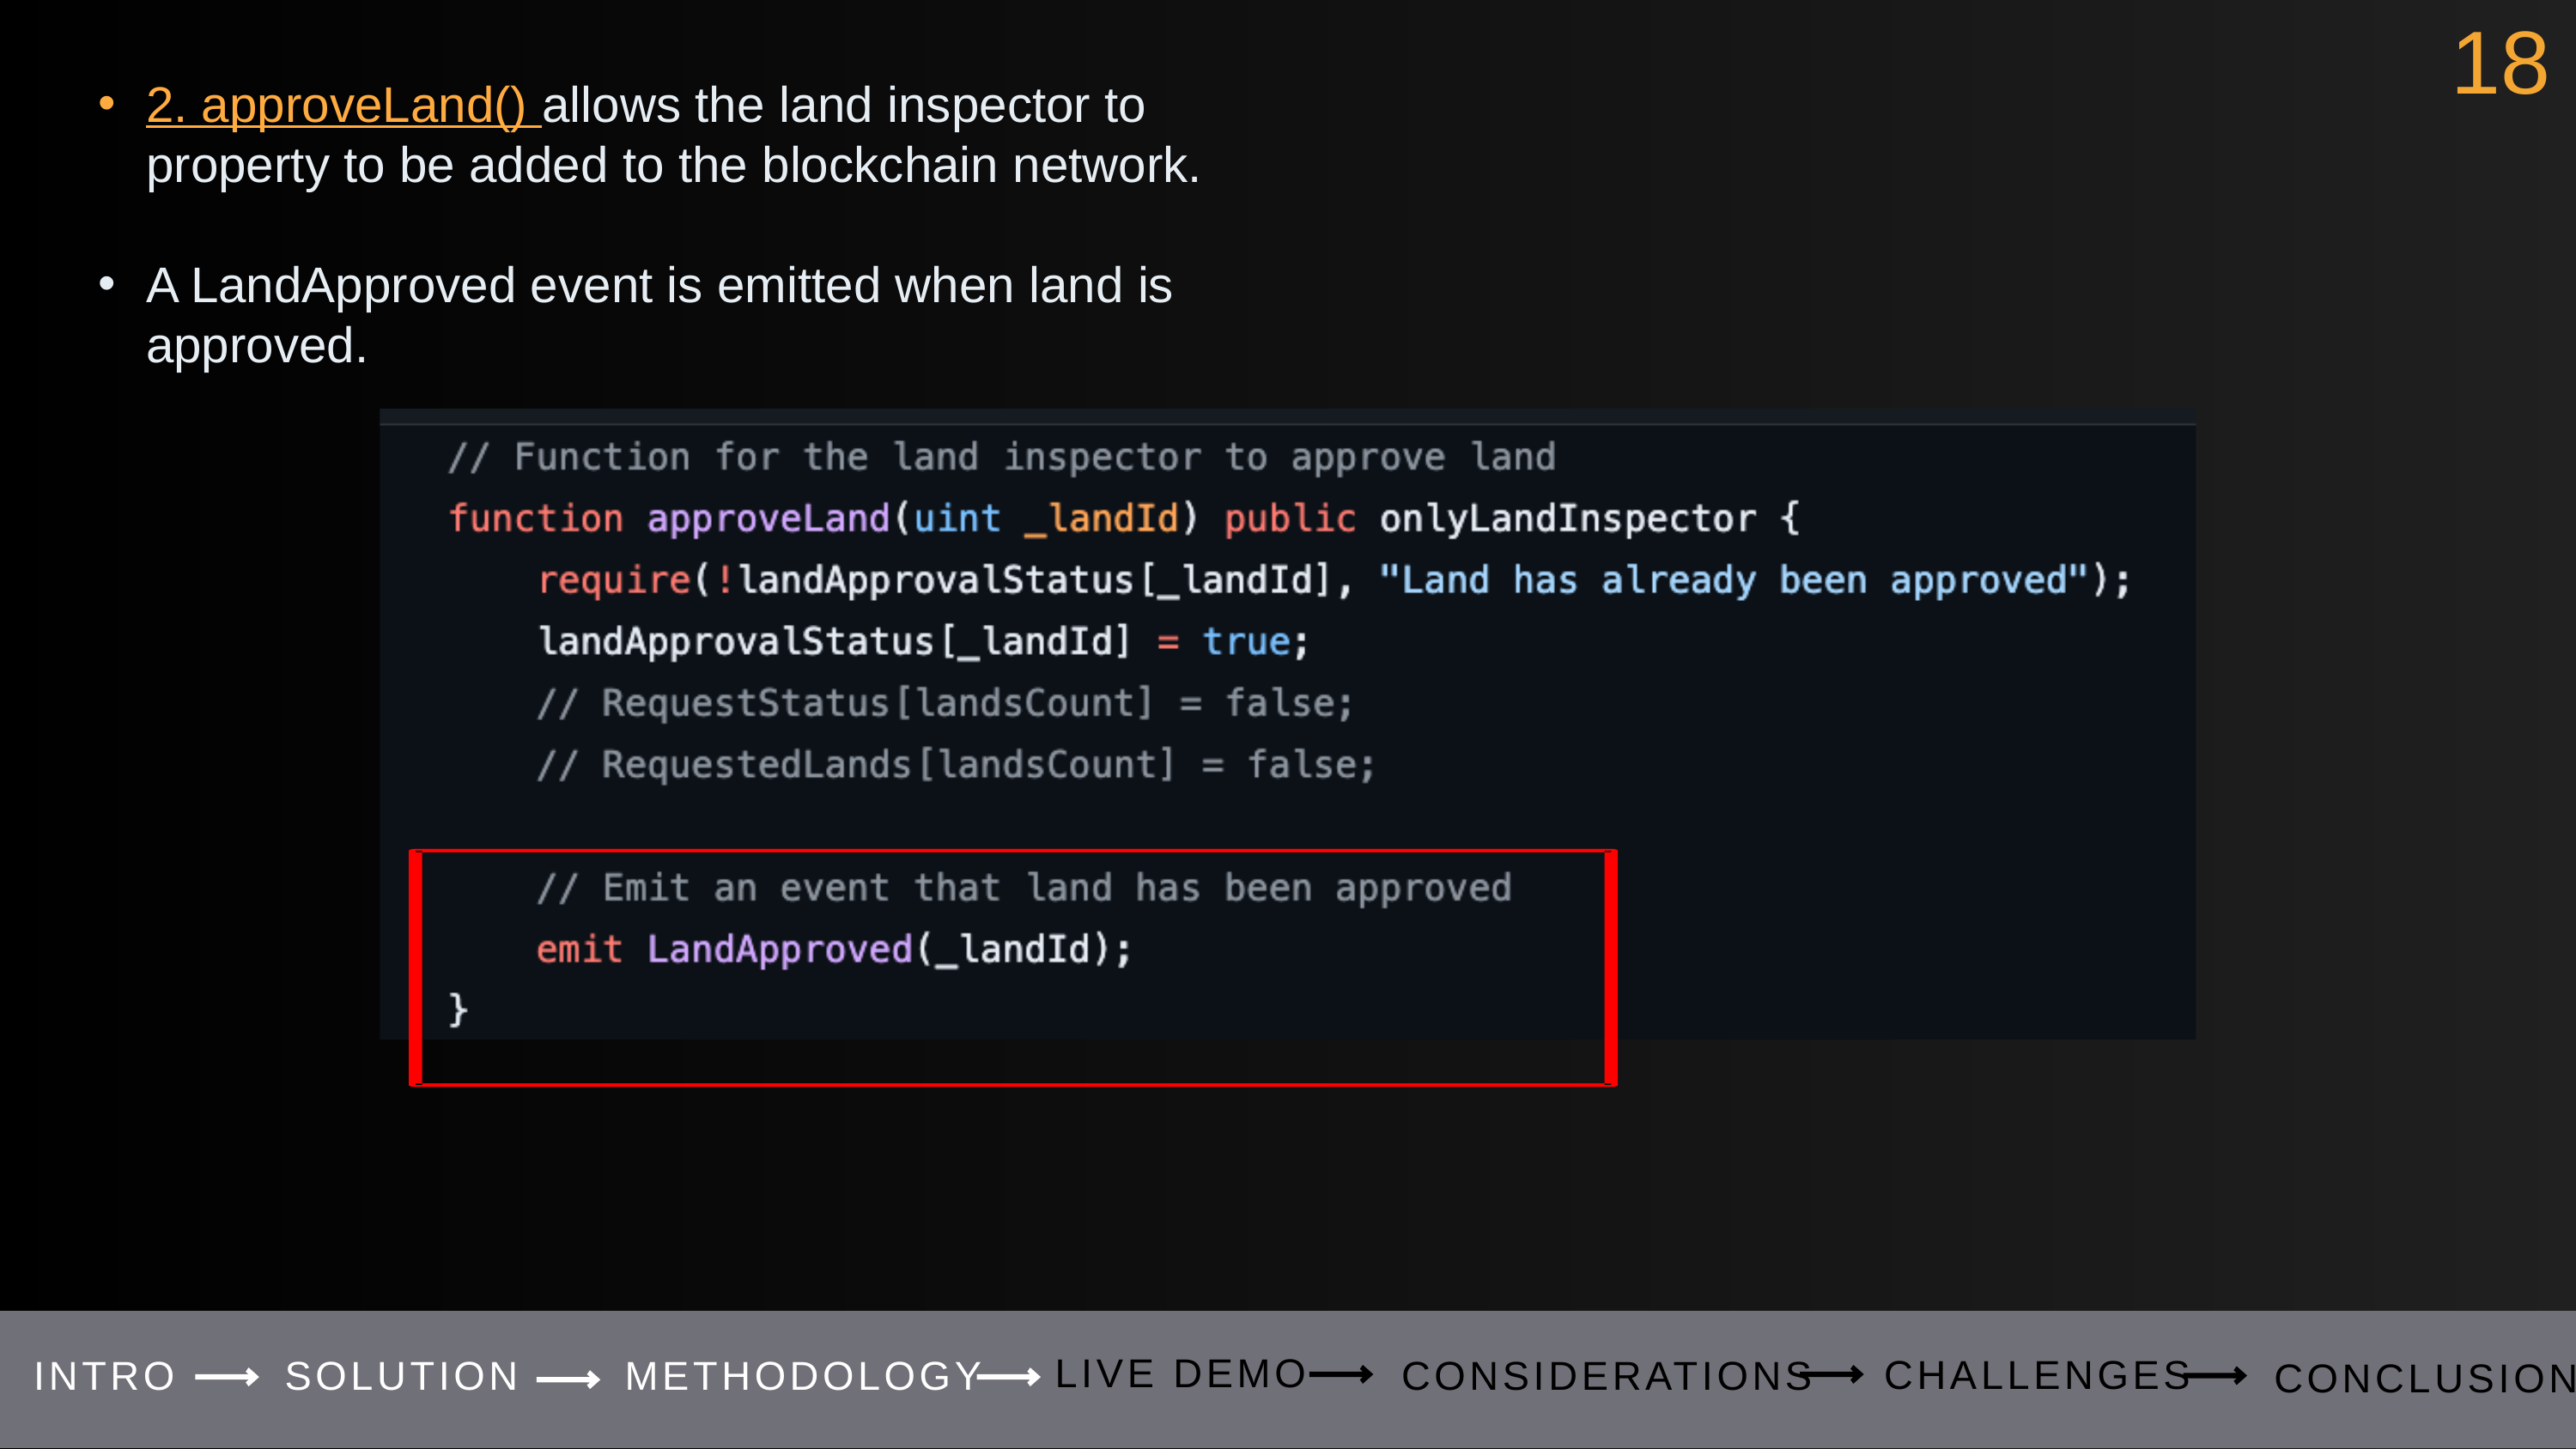

18
2. approveLand() allows the land inspector to property to be added to the blockchain network.

A LandApproved event is emitted when land is approved.

LIVE DEMO
CHALLENGES
INTRO
SOLUTION
METHODOLOGY
CONSIDERATIONS
CONCLUSION